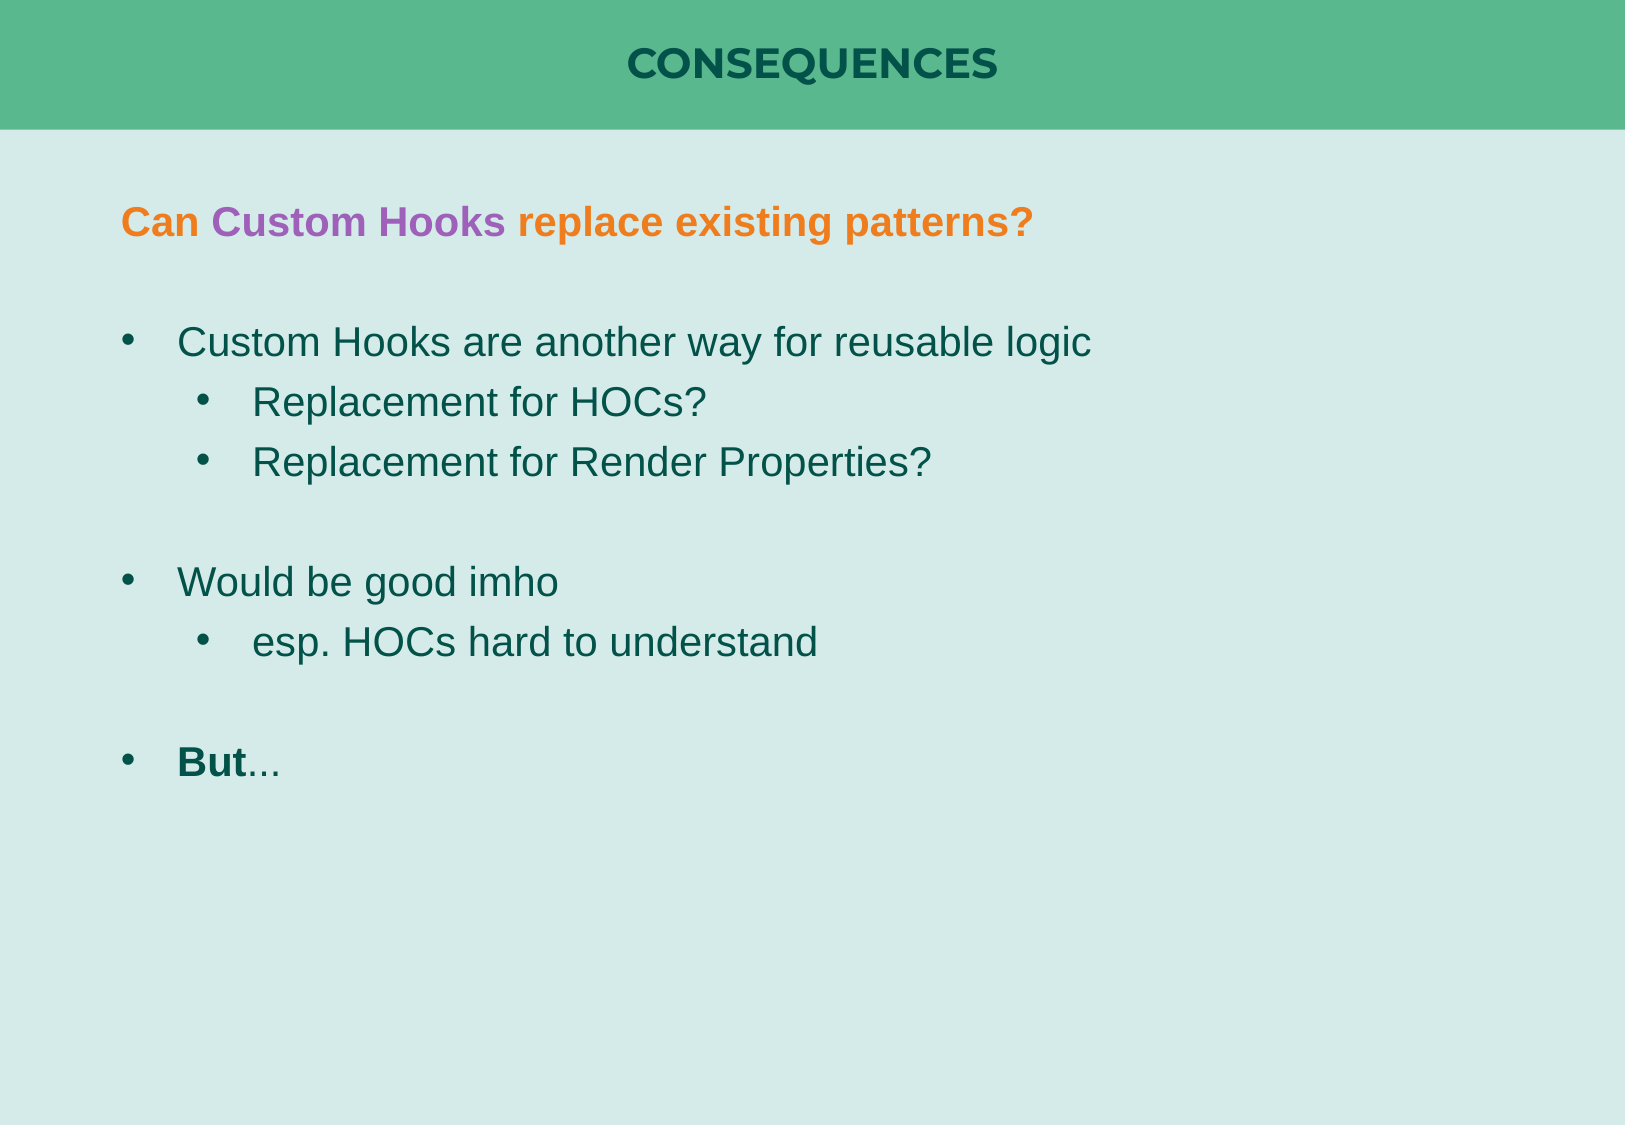

# Consequences
Can Custom Hooks replace existing patterns?

Custom Hooks are another way for reusable logic
Replacement for HOCs?
Replacement for Render Properties?

Would be good imho
esp. HOCs hard to understand

But...